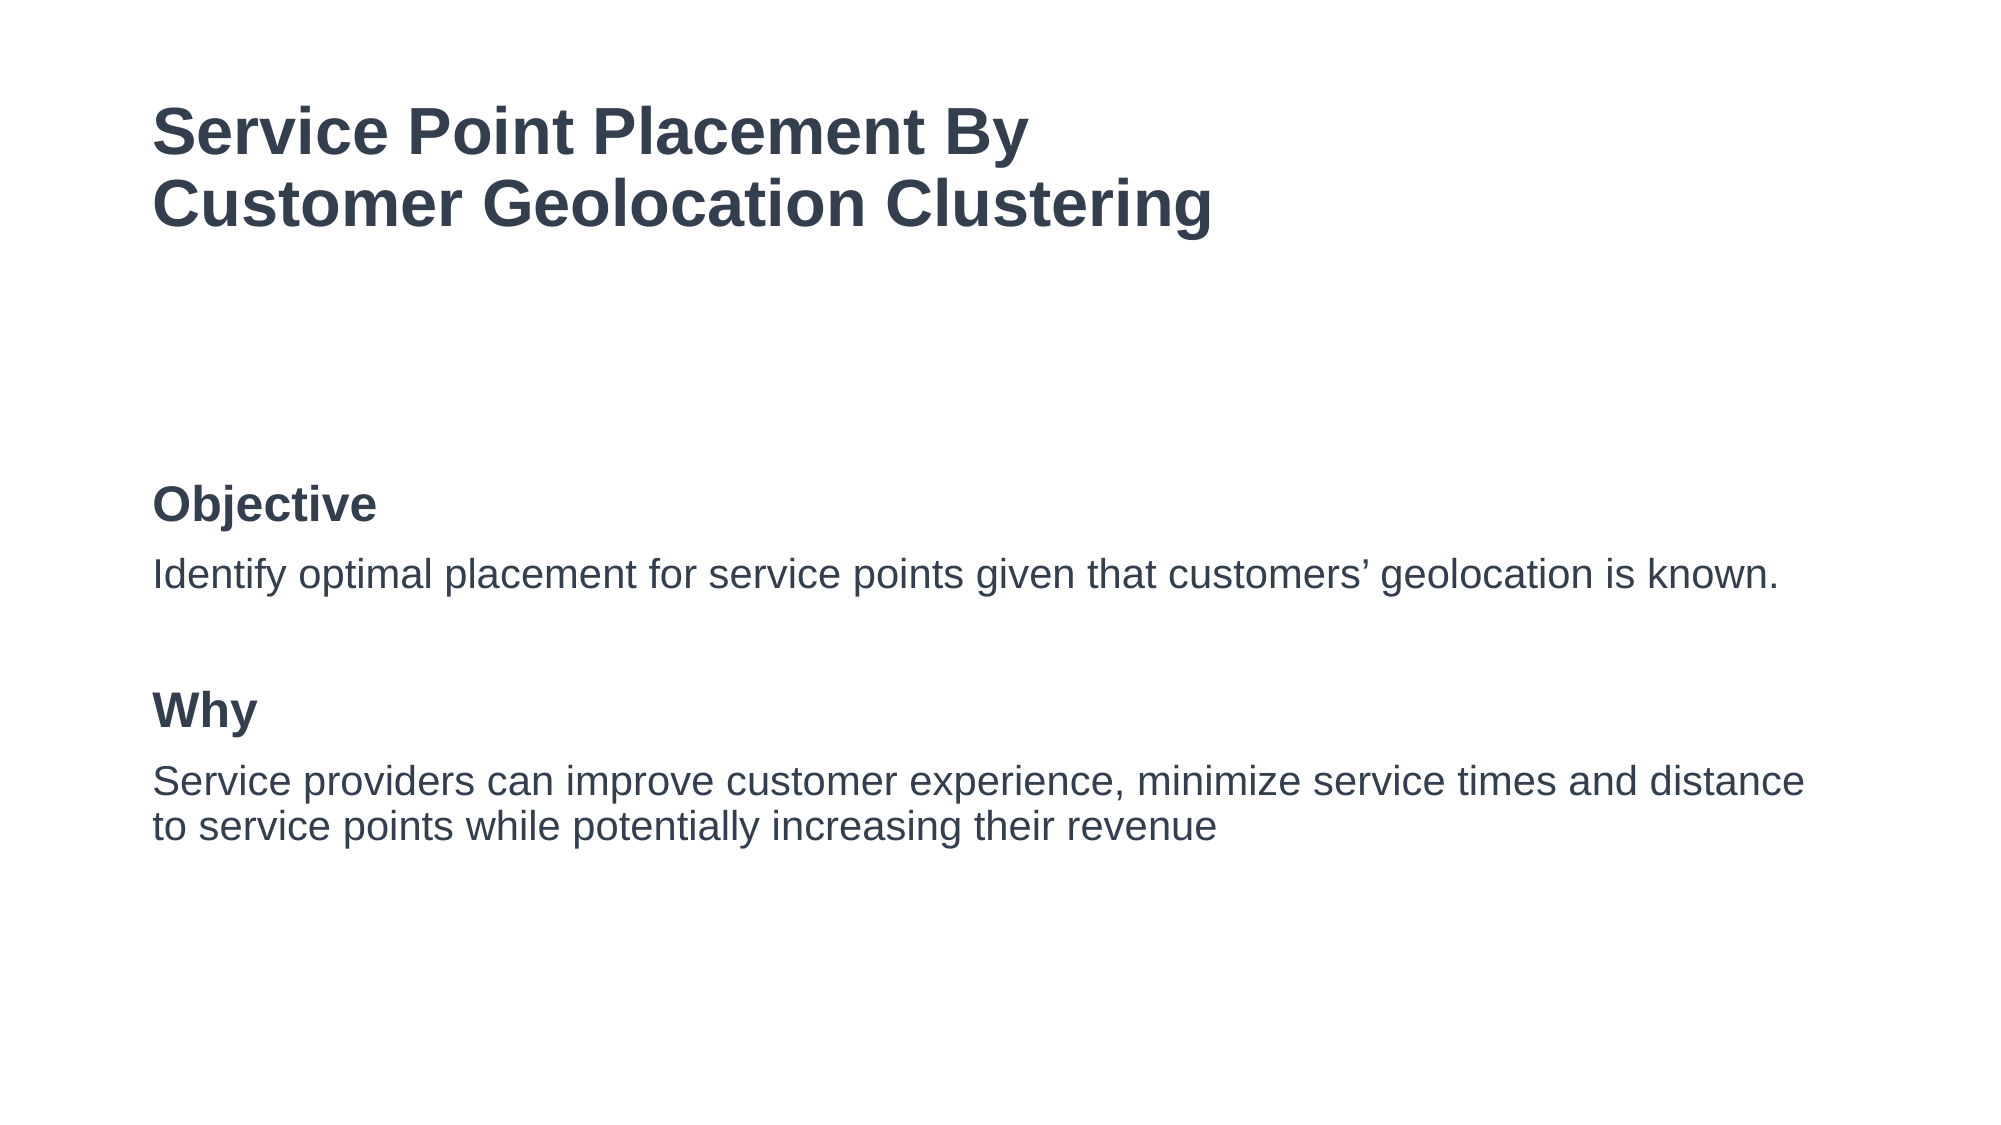

# Service Point Placement By Customer Geolocation Clustering
Objective
Identify optimal placement for service points given that customers’ geolocation is known.

Why
Service providers can improve customer experience, minimize service times and distance to service points while potentially increasing their revenue